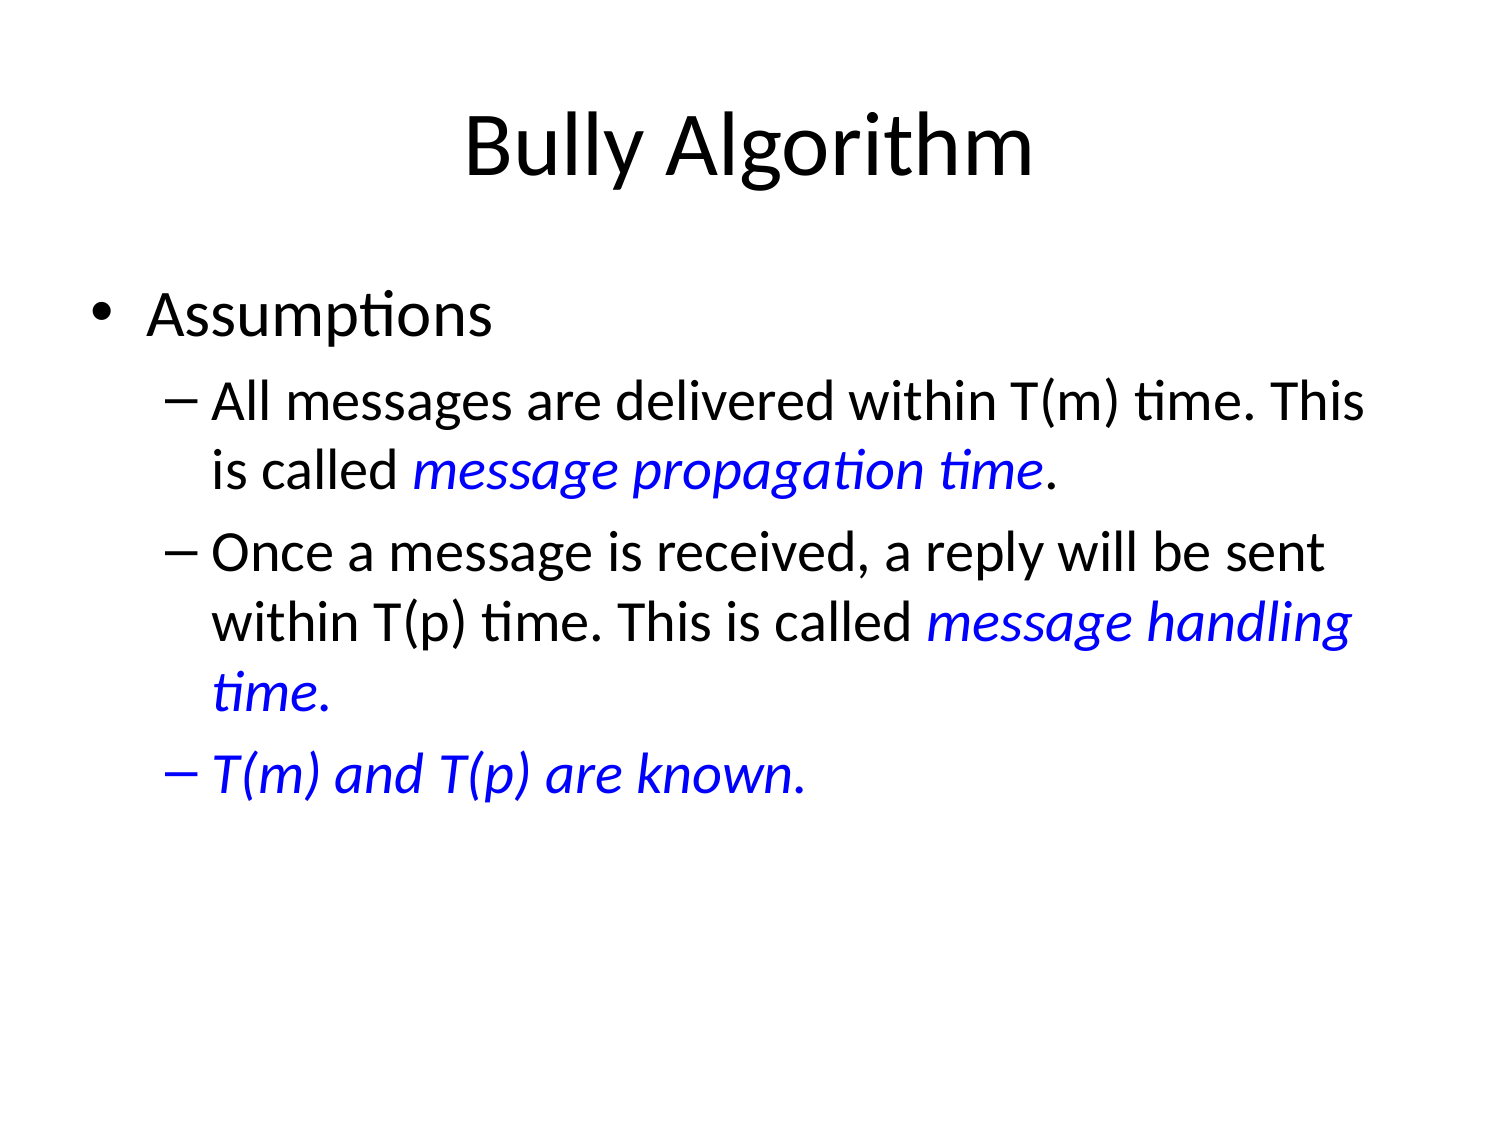

# Bully Algorithm
Assumptions
All messages are delivered within T(m) time. This is called message propagation time.
Once a message is received, a reply will be sent within T(p) time. This is called message handling time.
T(m) and T(p) are known.